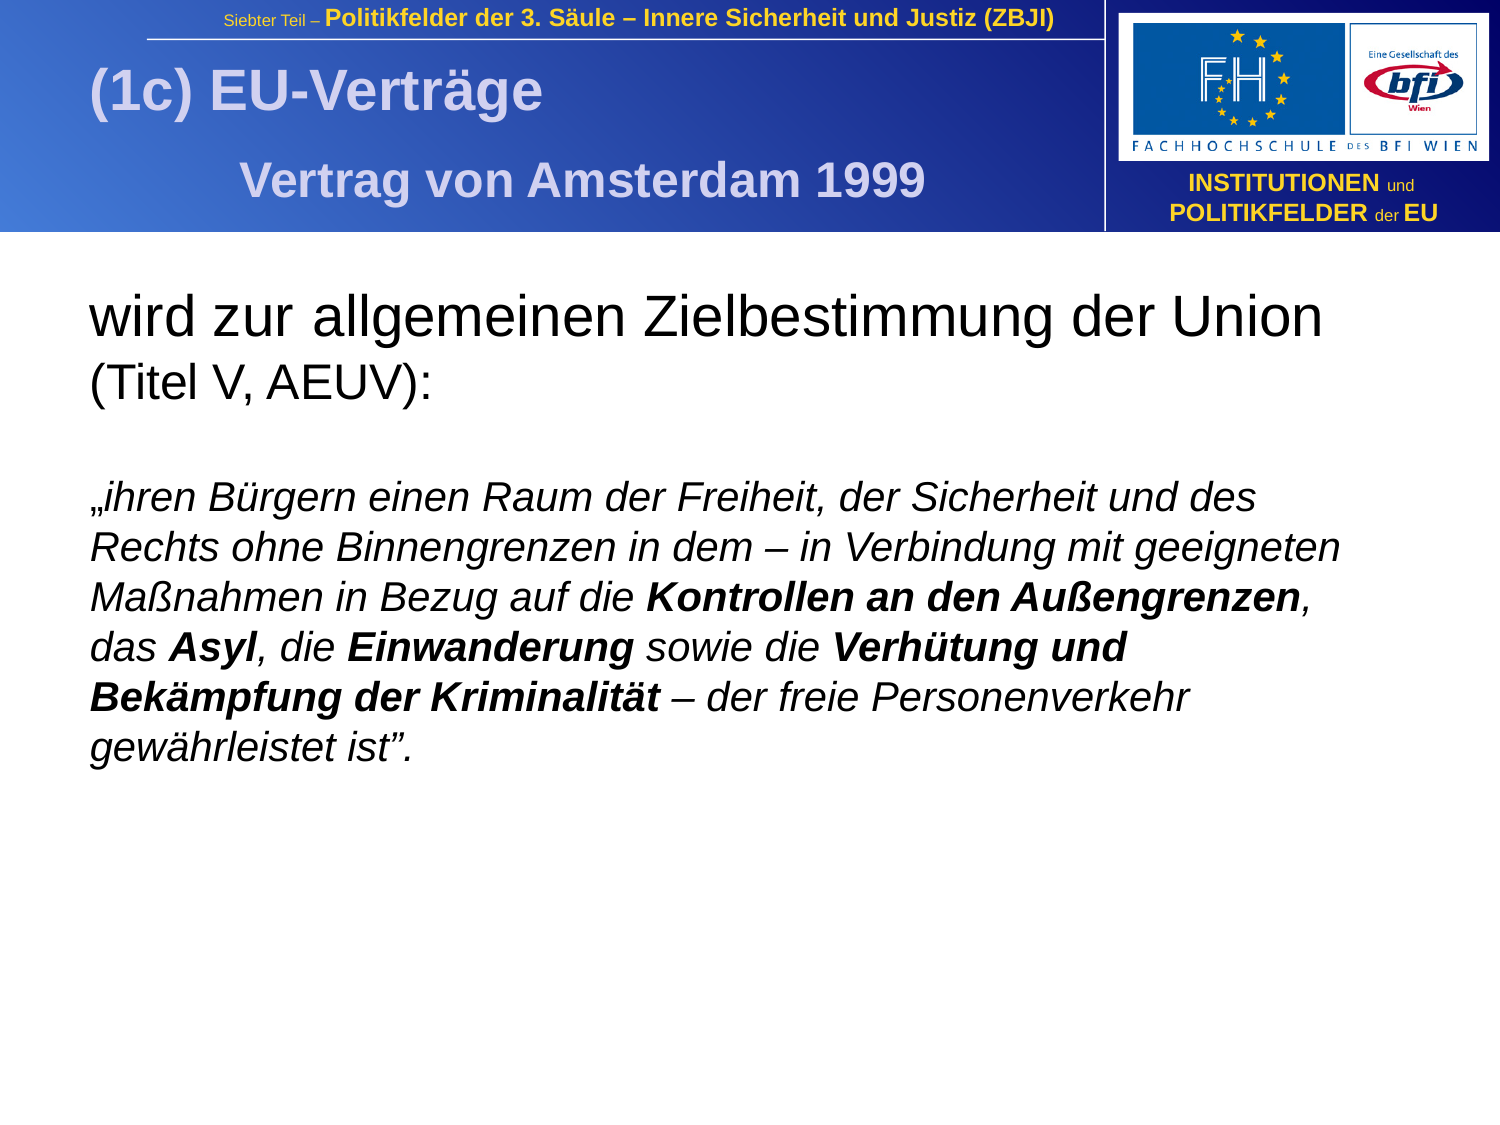

(1c) EU-Verträge
	Vertrag von Amsterdam 1999
wird zur allgemeinen Zielbestimmung der Union
(Titel V, AEUV):

„ihren Bürgern einen Raum der Freiheit, der Sicherheit und des Rechts ohne Binnengrenzen in dem – in Verbindung mit geeigneten Maßnahmen in Bezug auf die Kontrollen an den Außengrenzen, das Asyl, die Einwanderung sowie die Verhütung und Bekämpfung der Kriminalität – der freie Personenverkehr gewährleistet ist”.